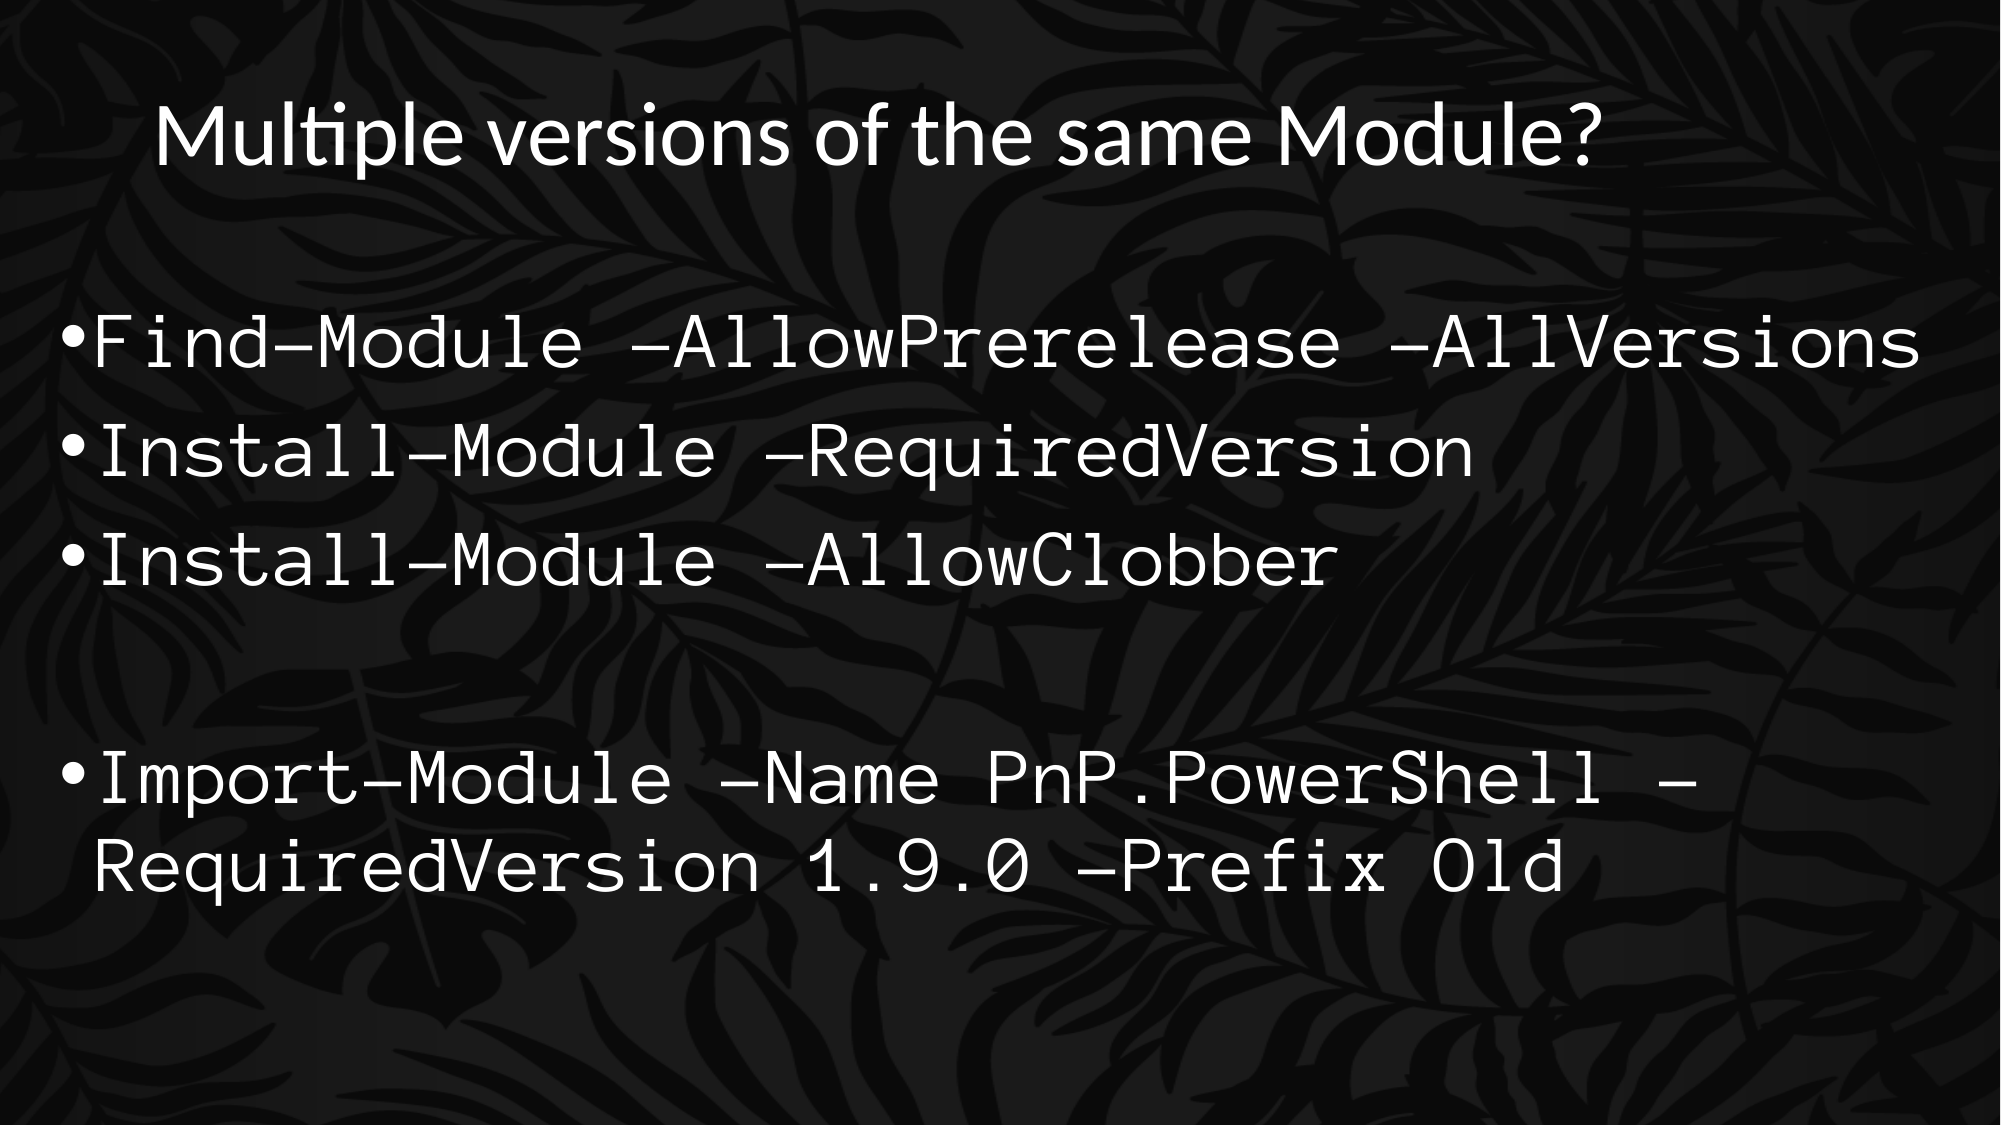

# Multiple versions of the same Module?
Find-Module –AllowPrerelease -AllVersions
Install-Module –RequiredVersion
Install-Module –AllowClobber

Import-Module -Name PnP.PowerShell -RequiredVersion 1.9.0 -Prefix Old